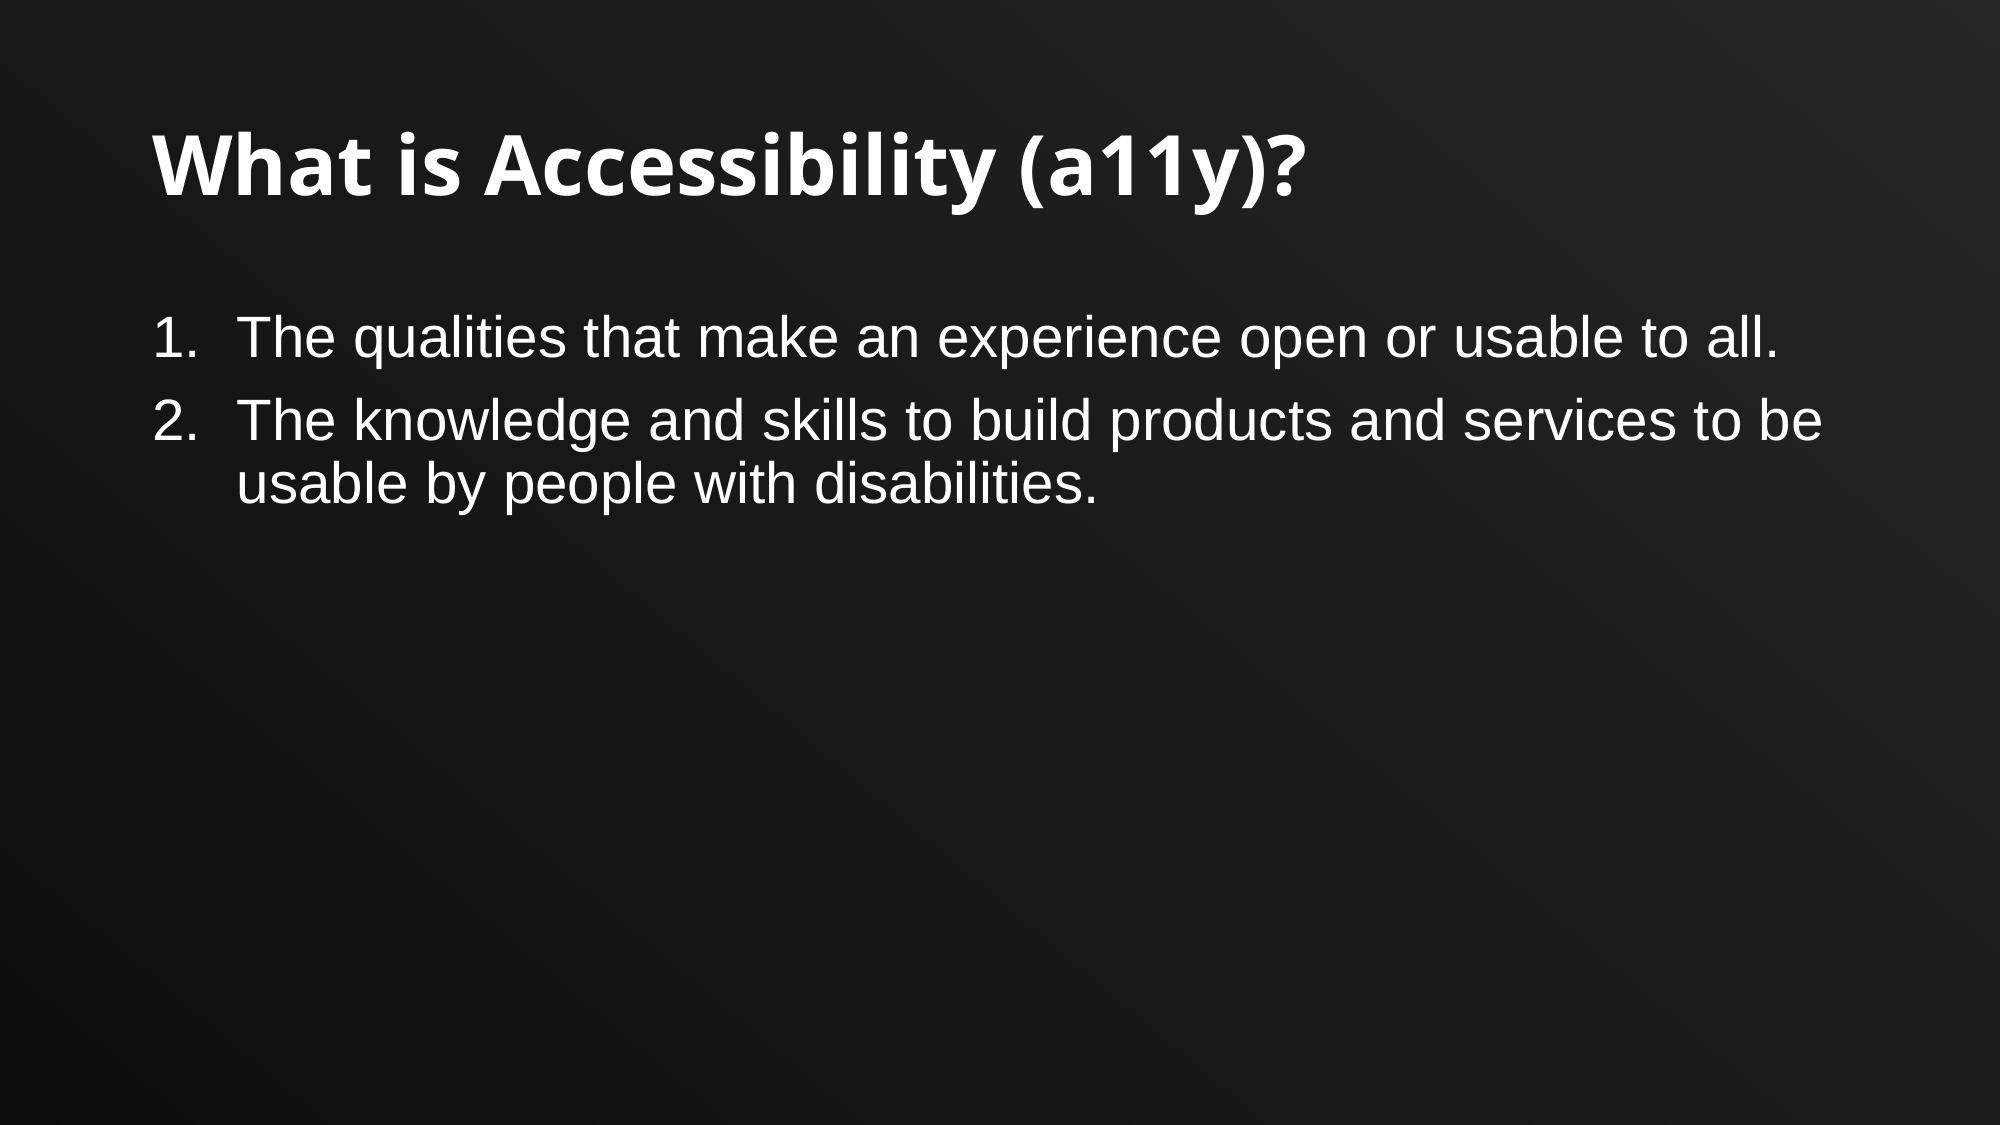

# What is Accessibility (a11y)?
The qualities that make an experience open or usable to all.
The knowledge and skills to build products and services to be usable by people with disabilities.